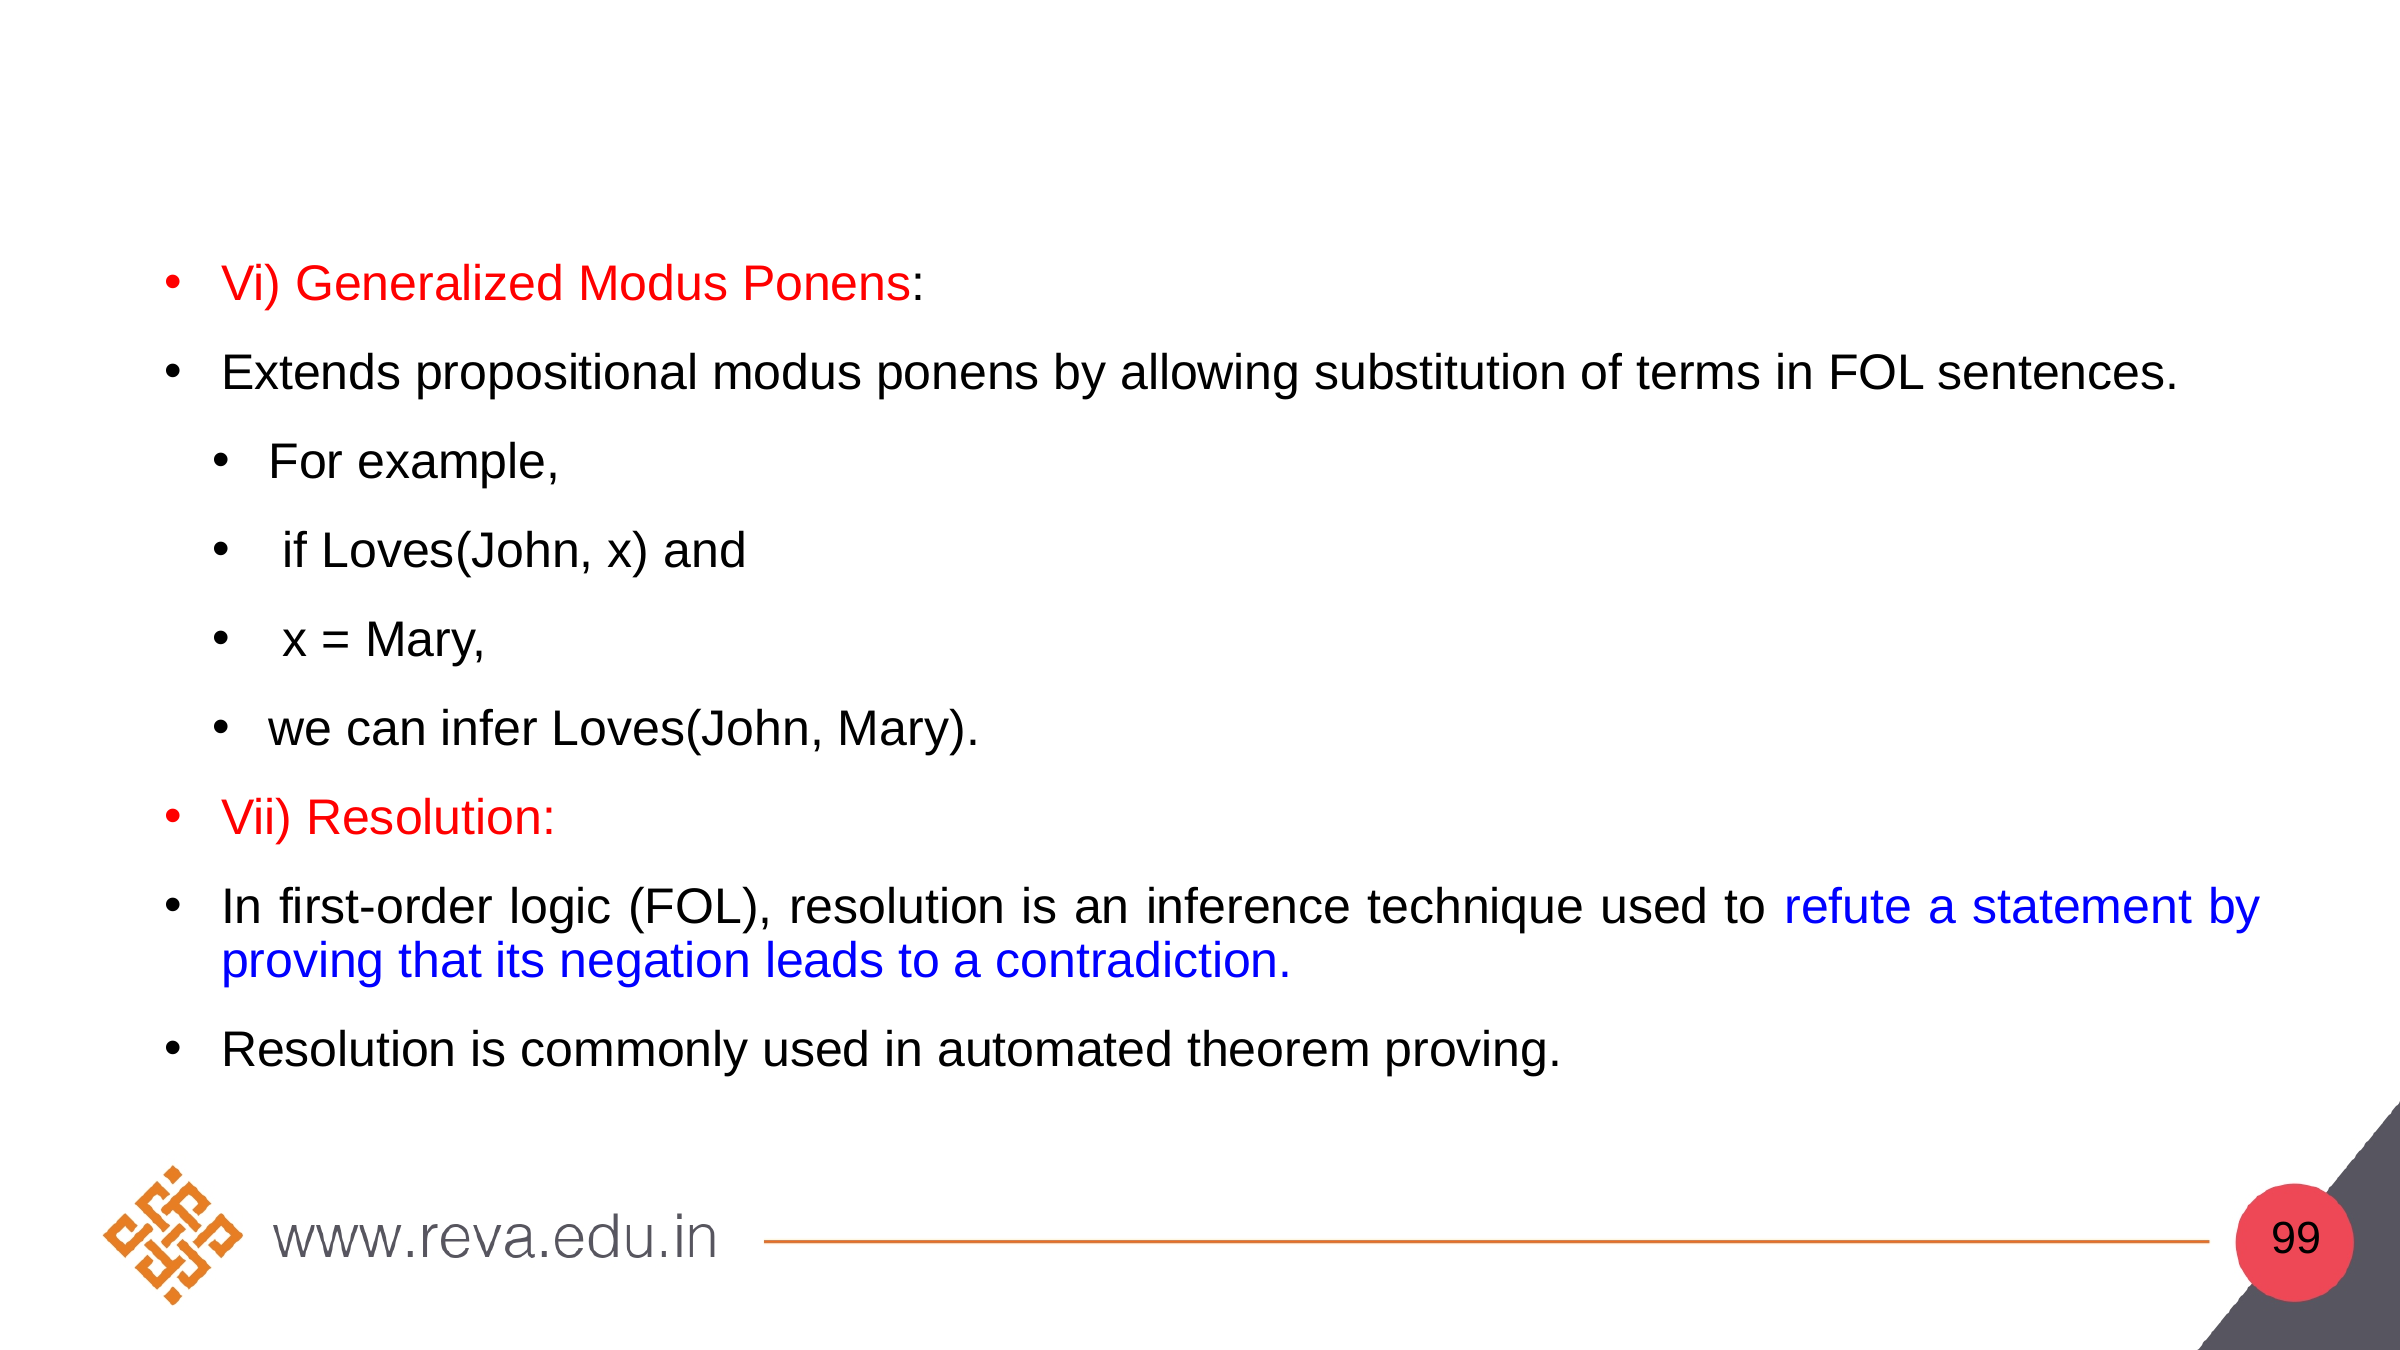

#
Vi) Generalized Modus Ponens:
Extends propositional modus ponens by allowing substitution of terms in FOL sentences.
For example,
 if Loves(John, x) and
 x = Mary,
we can infer Loves(John, Mary).
Vii) Resolution:
In first-order logic (FOL), resolution is an inference technique used to refute a statement by proving that its negation leads to a contradiction.
Resolution is commonly used in automated theorem proving.

99